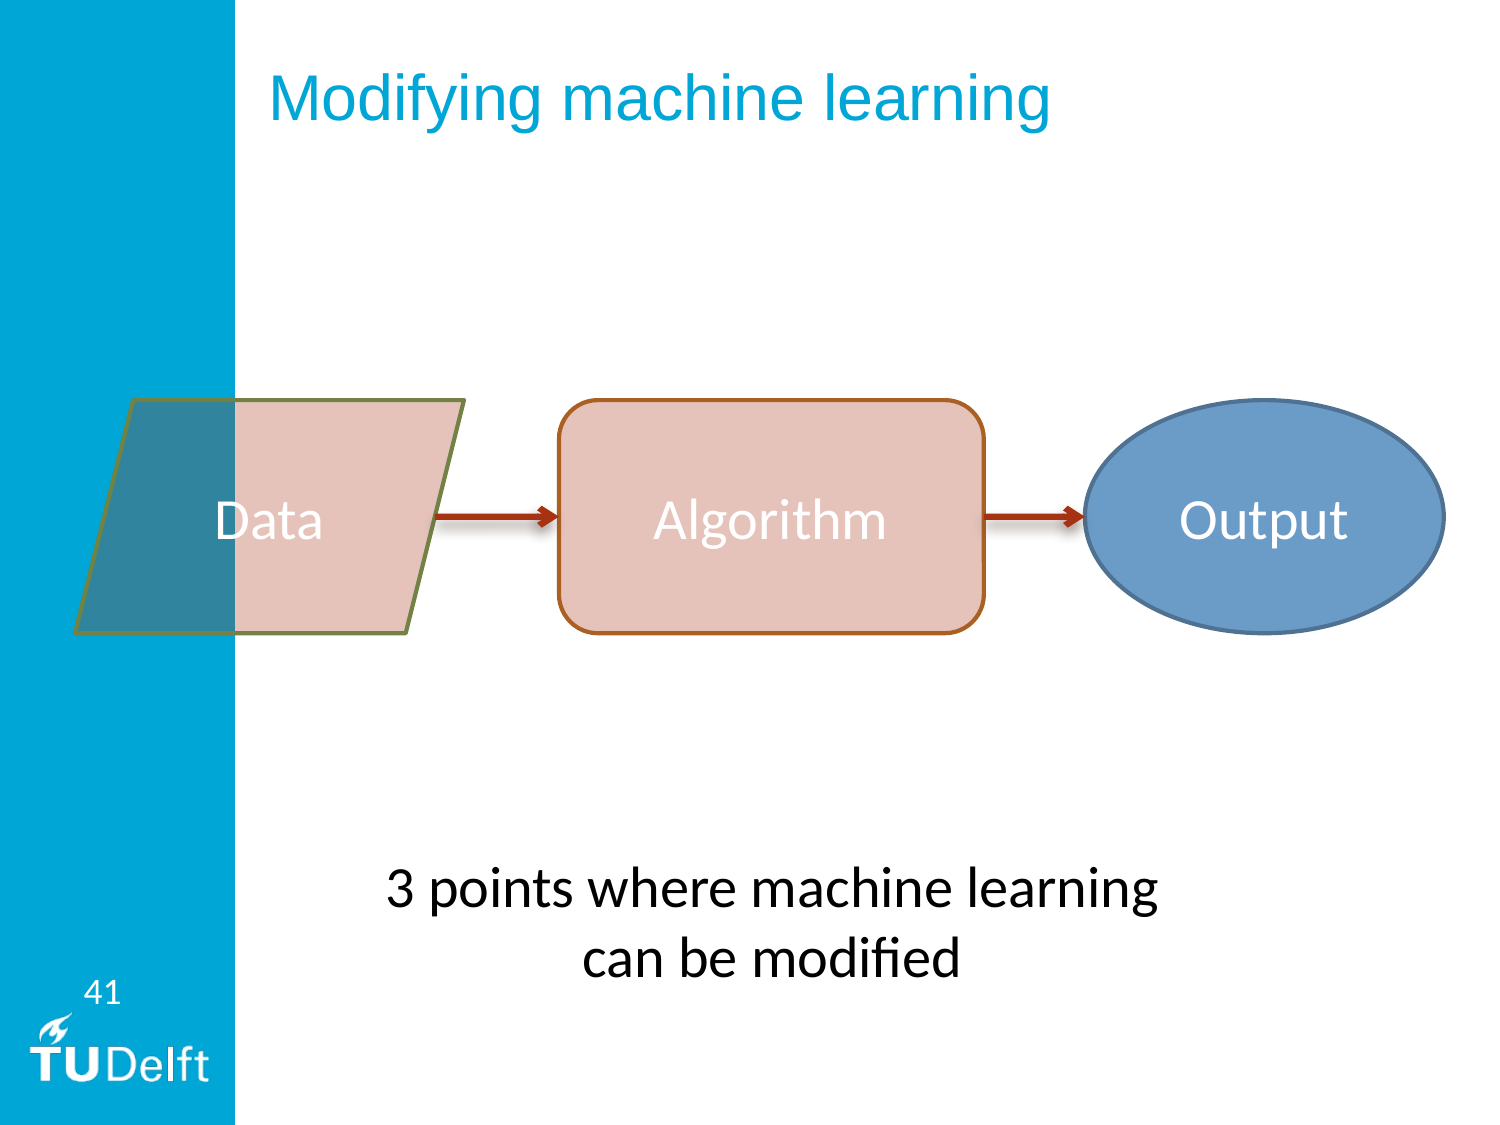

# Modifying machine learning
Data
Algorithm
Output
3 points where machine learning
can be modified